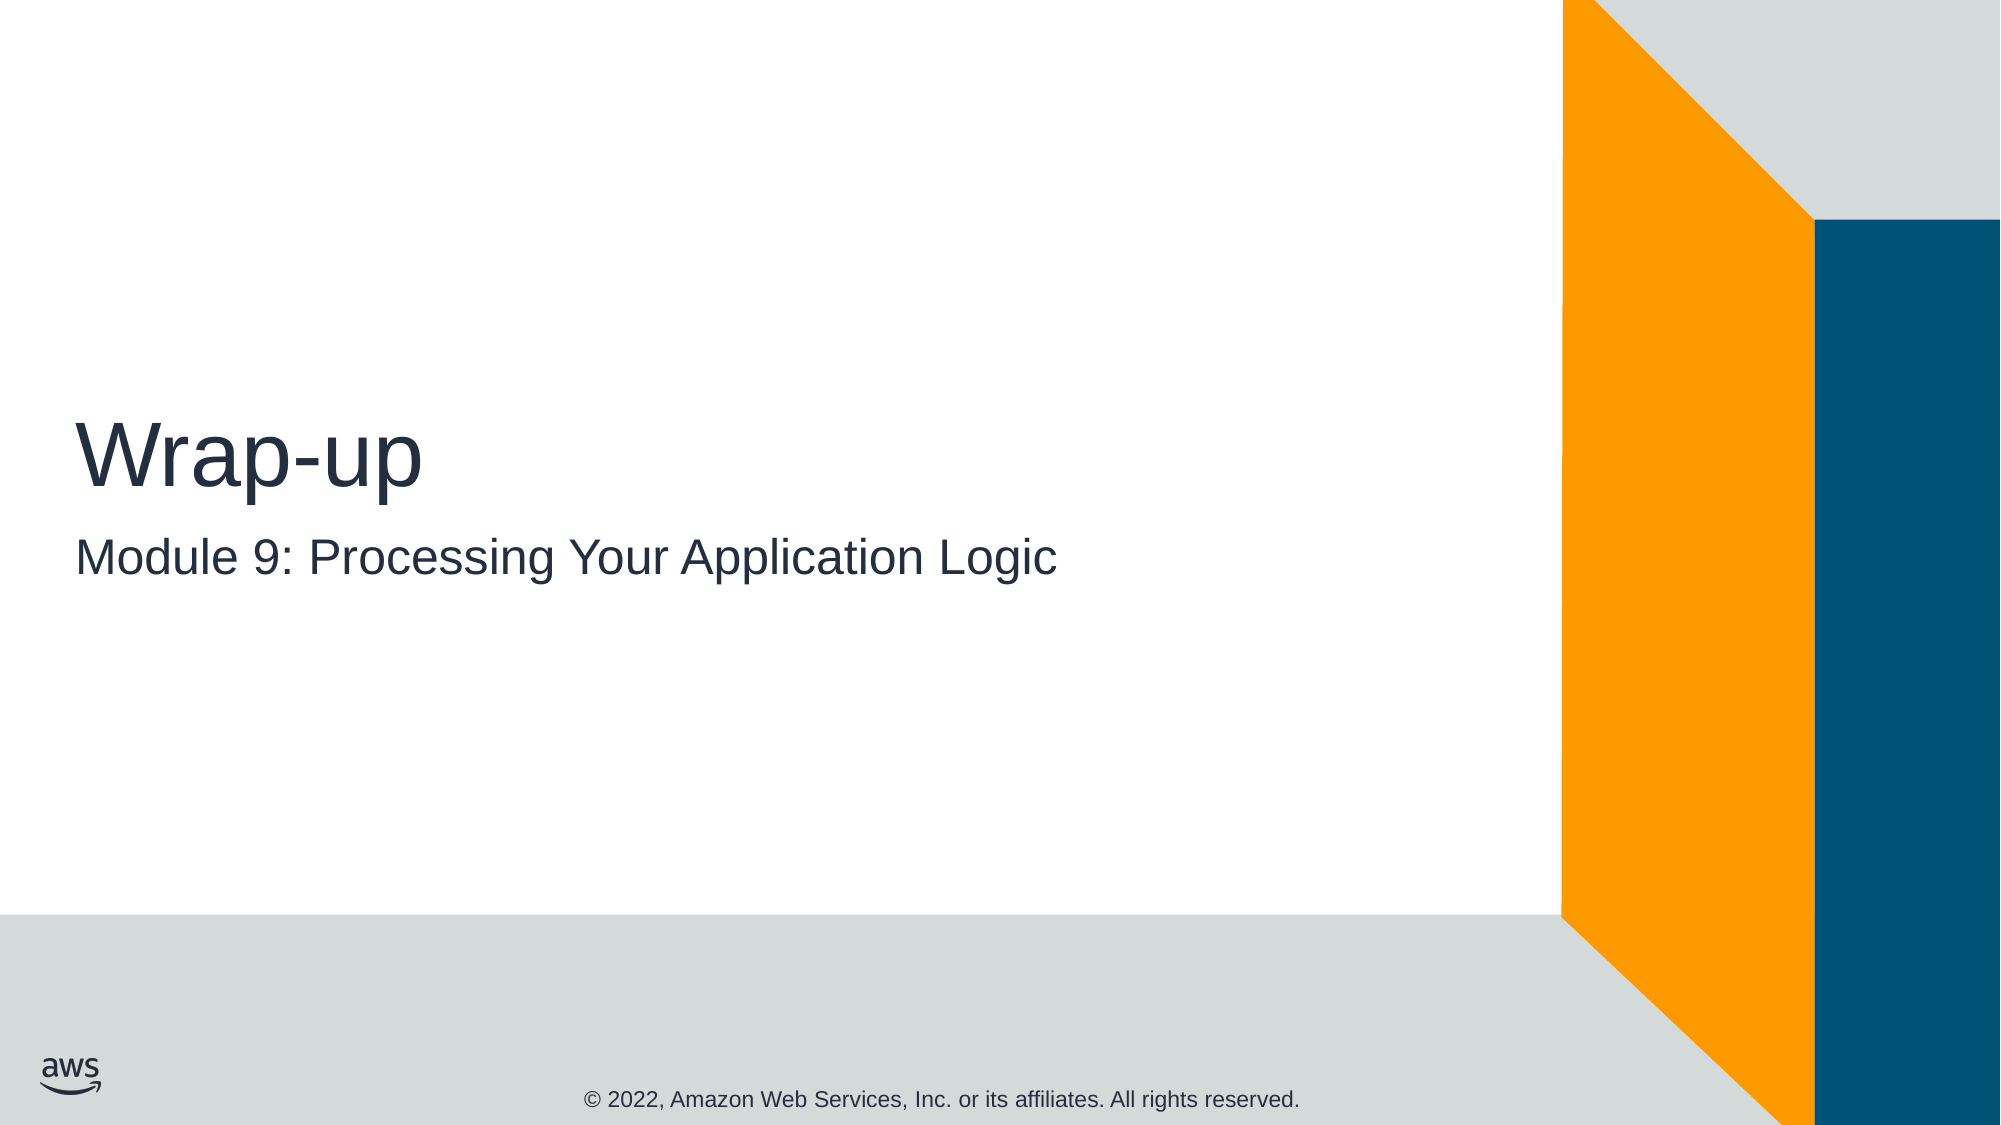

# Wrap-up
Module 9: Processing Your Application Logic